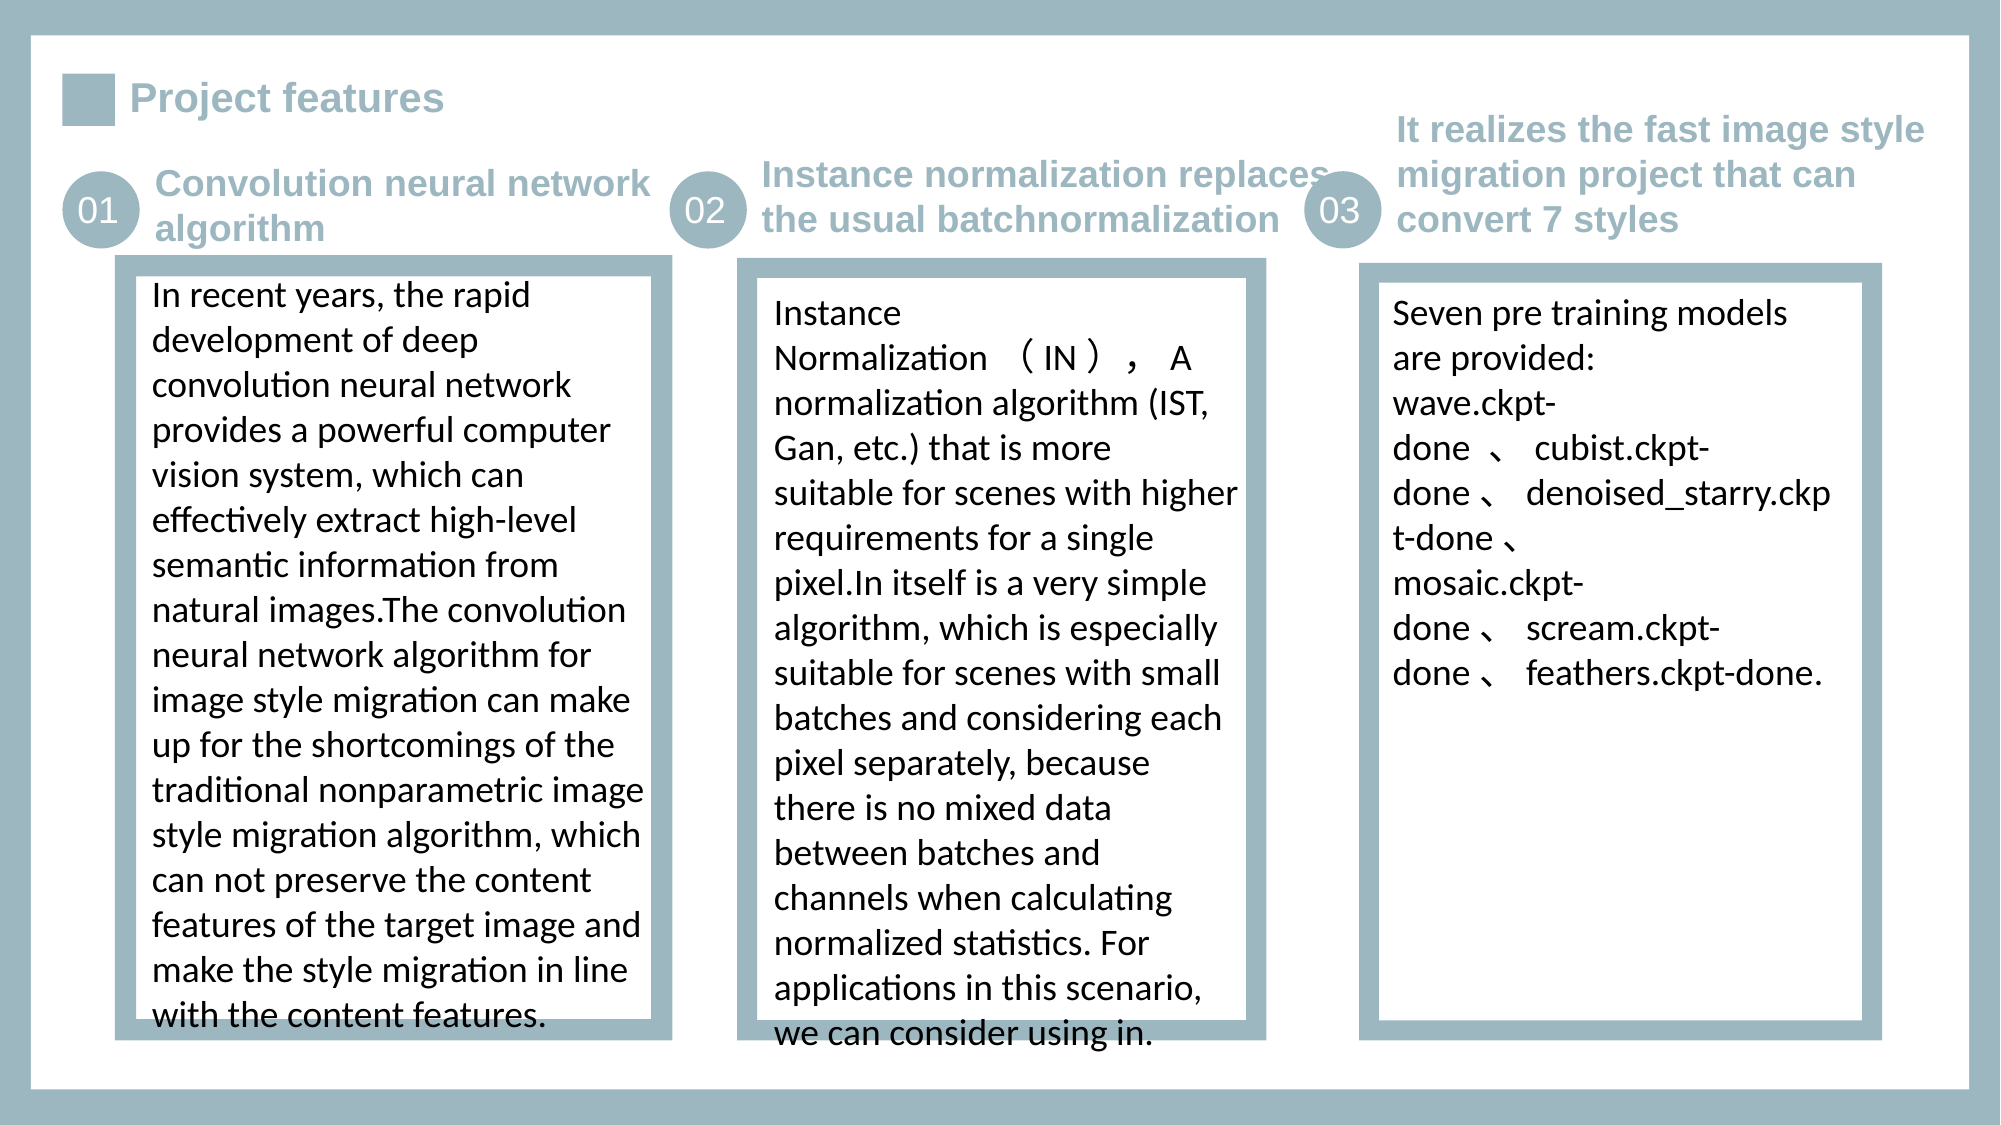

Project features

It realizes the fast image style migration project that can convert 7 styles
 03
 02
 01
Instance normalization replaces the usual batchnormalization
Convolution neural network algorithm

In recent years, the rapid development of deep convolution neural network provides a powerful computer vision system, which can effectively extract high-level semantic information from natural images.The convolution neural network algorithm for image style migration can make up for the shortcomings of the traditional nonparametric image style migration algorithm, which can not preserve the content features of the target image and make the style migration in line with the content features.

Instance Normalization（IN），A normalization algorithm (IST, Gan, etc.) that is more suitable for scenes with higher requirements for a single pixel.In itself is a very simple algorithm, which is especially suitable for scenes with small batches and considering each pixel separately, because there is no mixed data between batches and channels when calculating normalized statistics. For applications in this scenario, we can consider using in.
Seven pre training models are provided:
wave.ckpt-done 、cubist.ckpt-done、denoised_starry.ckpt-done、
mosaic.ckpt-done、scream.ckpt-done、feathers.ckpt-done.